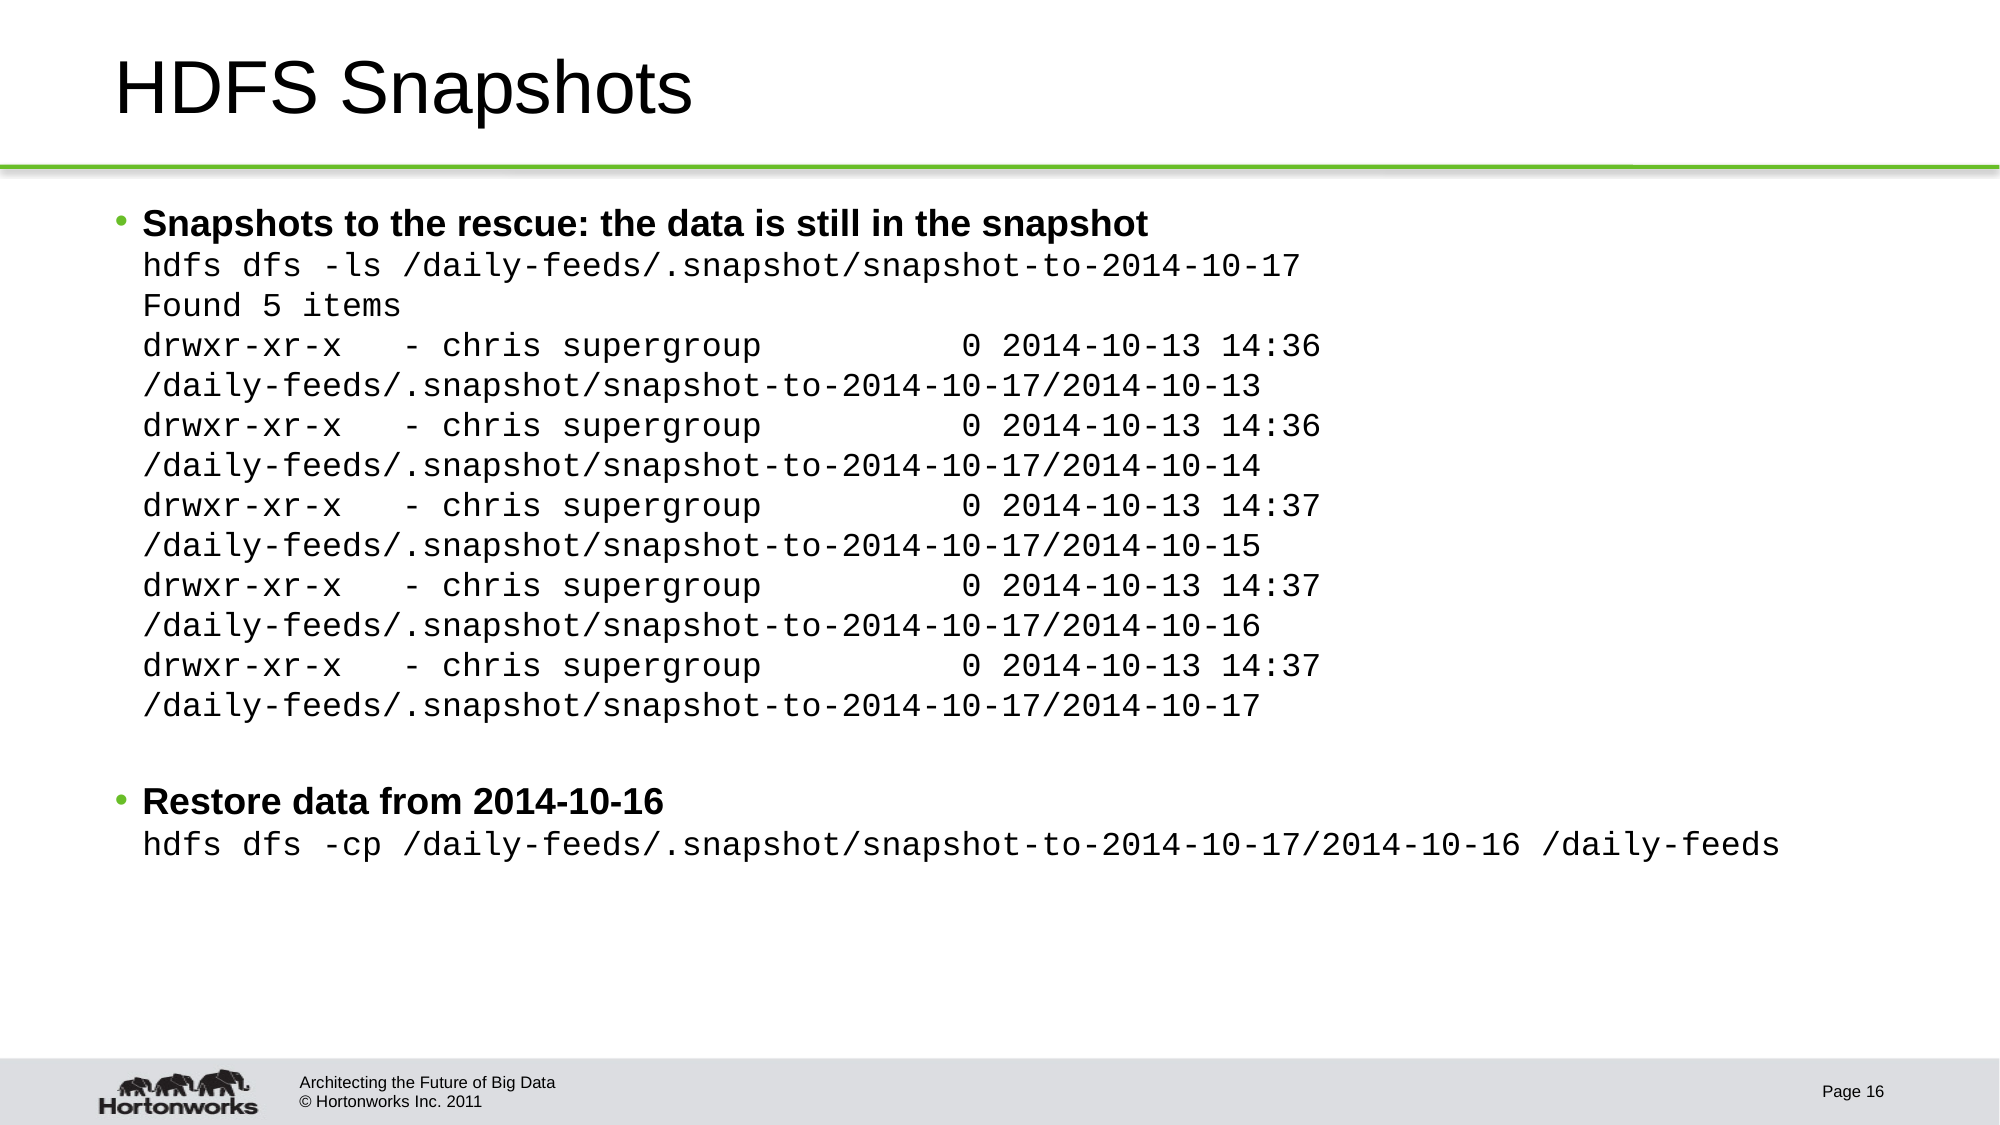

# HDFS Snapshots
Snapshots to the rescue: the data is still in the snapshot
hdfs dfs -ls /daily-feeds/.snapshot/snapshot-to-2014-10-17
Found 5 items
drwxr-xr-x   - chris supergroup          0 2014-10-13 14:36 /daily-feeds/.snapshot/snapshot-to-2014-10-17/2014-10-13
drwxr-xr-x   - chris supergroup          0 2014-10-13 14:36 /daily-feeds/.snapshot/snapshot-to-2014-10-17/2014-10-14
drwxr-xr-x   - chris supergroup          0 2014-10-13 14:37 /daily-feeds/.snapshot/snapshot-to-2014-10-17/2014-10-15
drwxr-xr-x   - chris supergroup          0 2014-10-13 14:37 /daily-feeds/.snapshot/snapshot-to-2014-10-17/2014-10-16
drwxr-xr-x   - chris supergroup          0 2014-10-13 14:37 /daily-feeds/.snapshot/snapshot-to-2014-10-17/2014-10-17

Restore data from 2014-10-16
hdfs dfs -cp /daily-feeds/.snapshot/snapshot-to-2014-10-17/2014-10-16 /daily-feeds
Architecting the Future of Big Data
Page 16